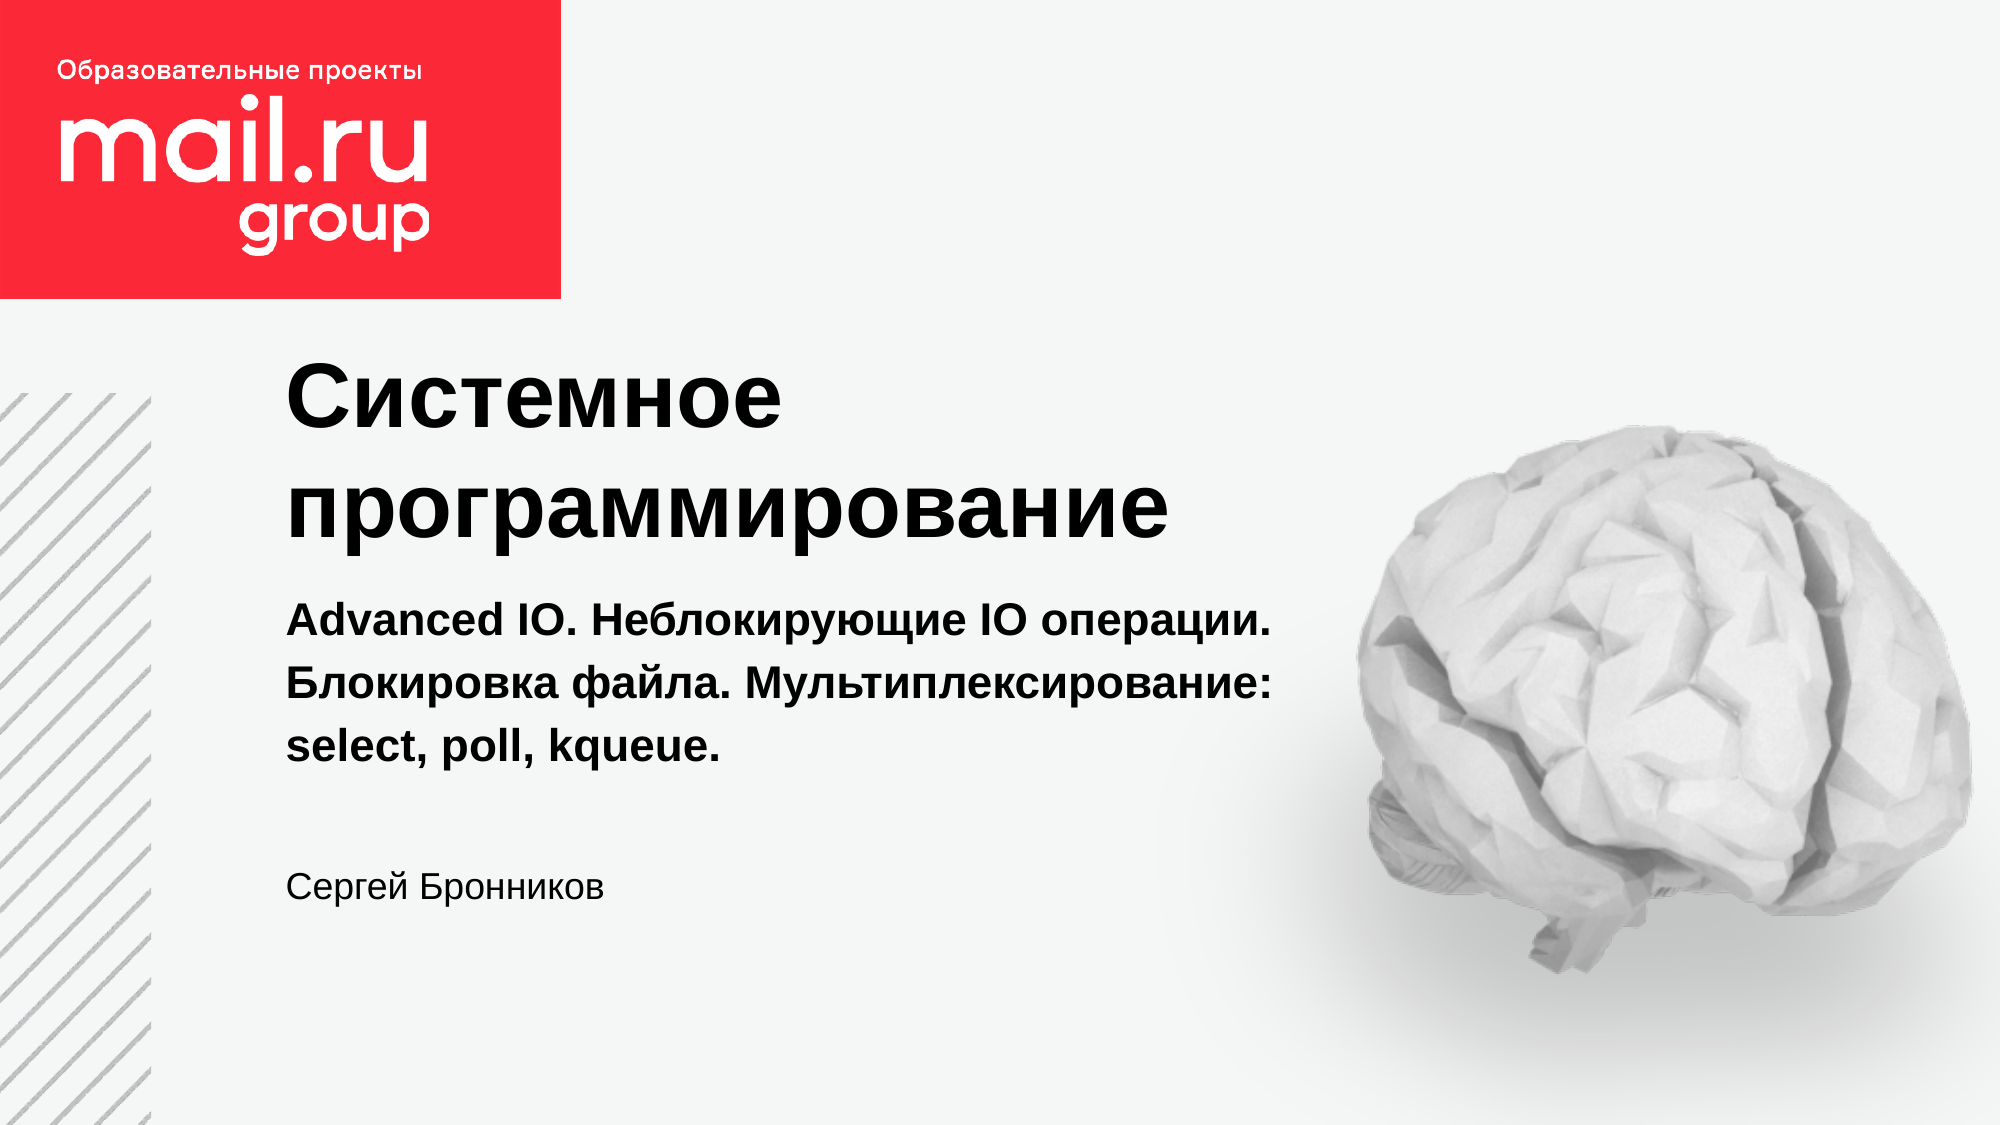

Системное программирование
Advanced IO. Неблокирующие IO операции. Блокировка файла. Мультиплексирование: select, poll, kqueue.

Сергей Бронников